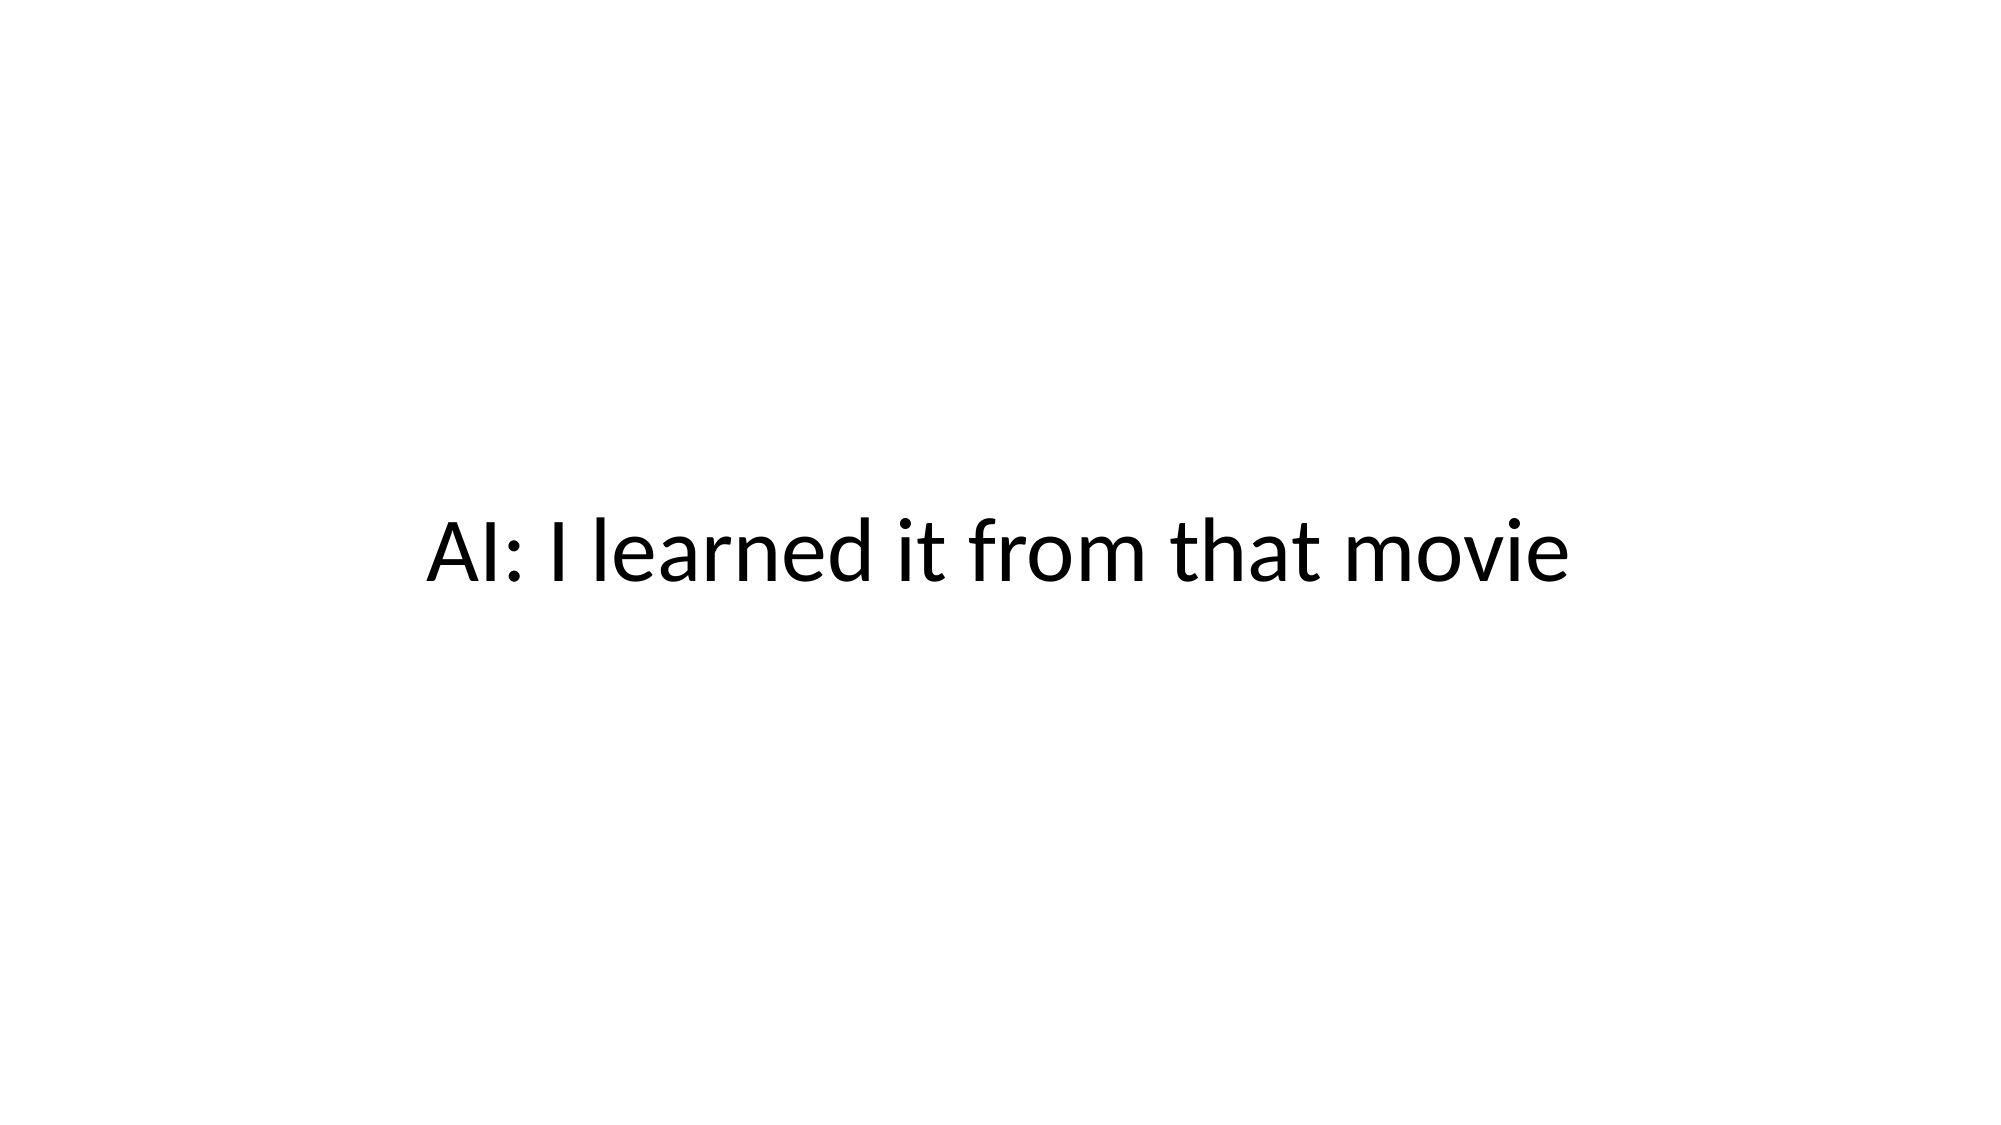

# AI: I learned it from that movie